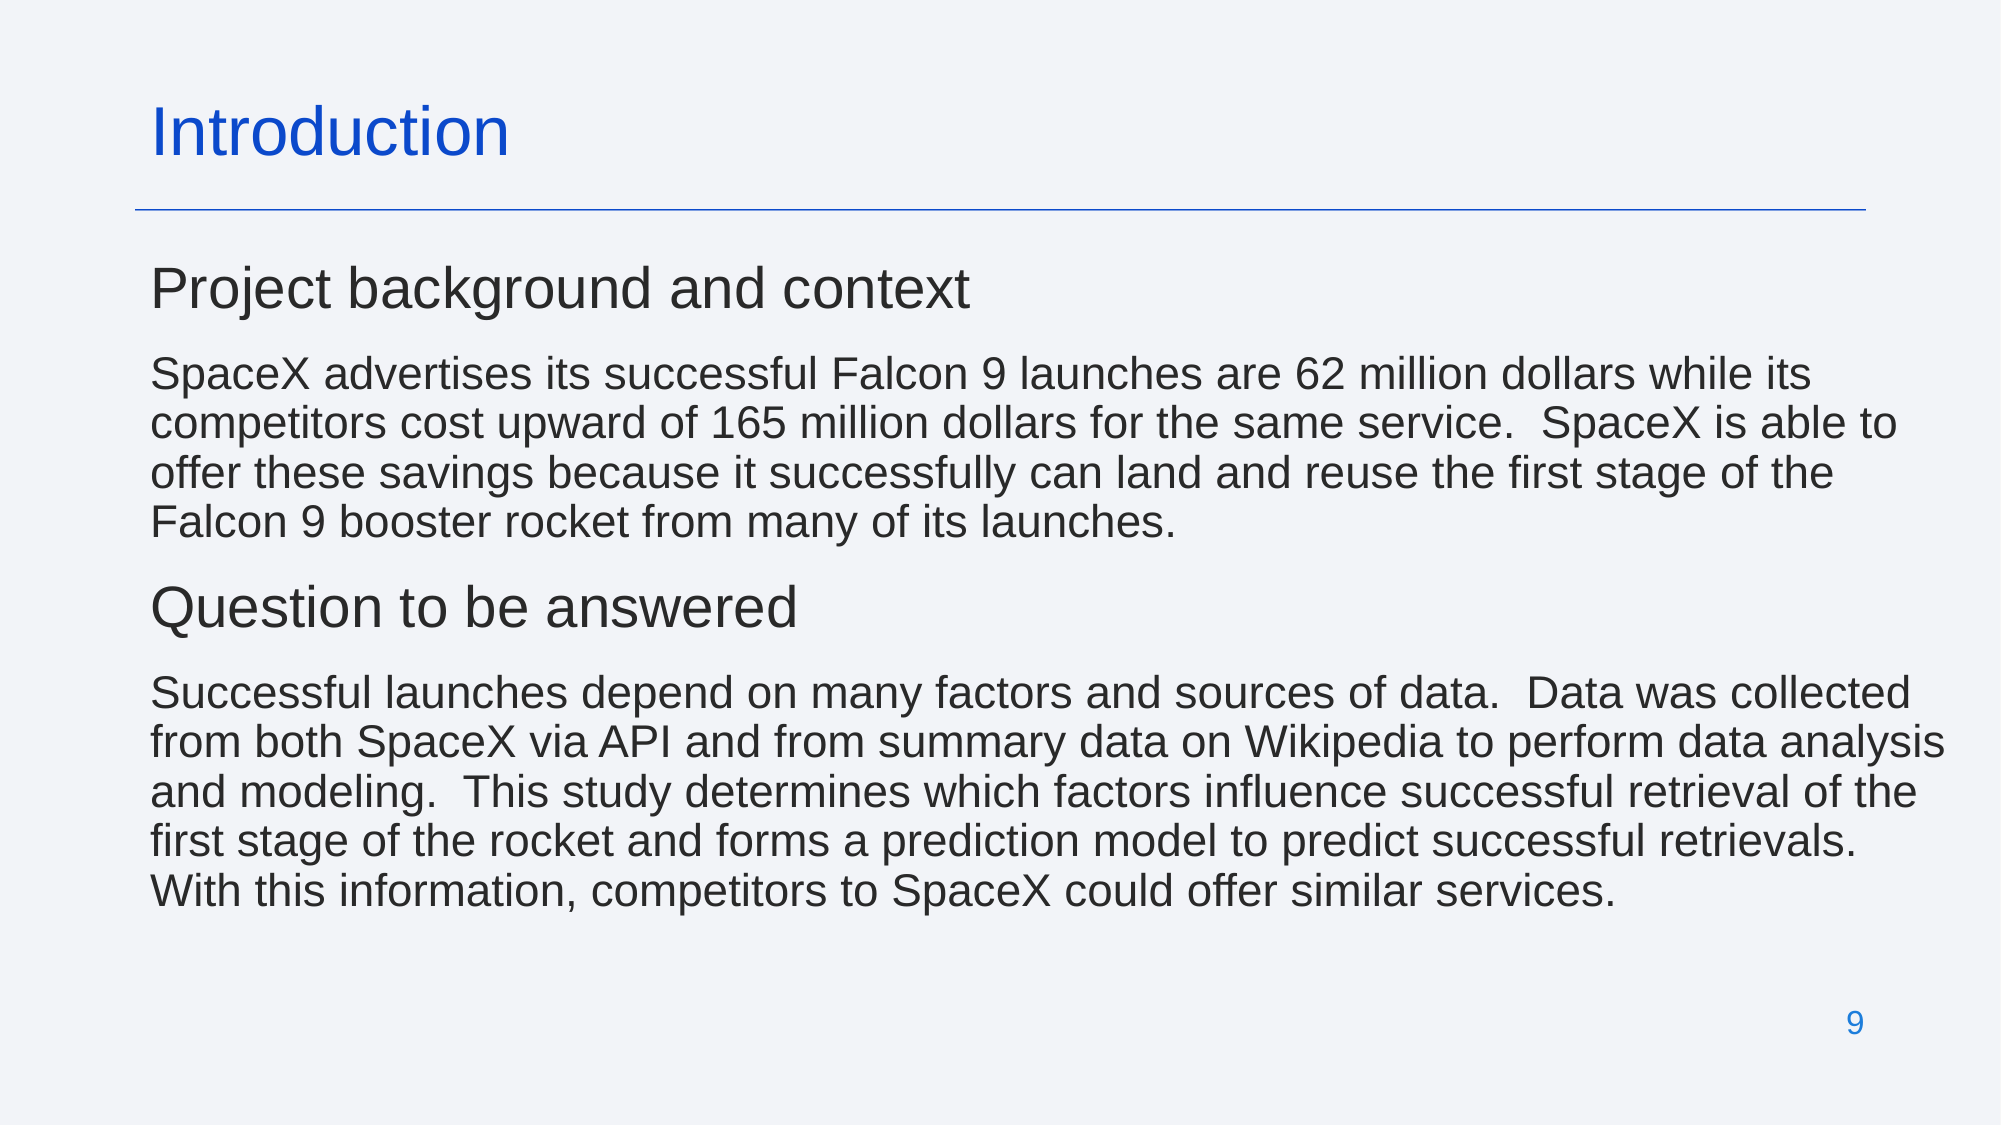

Introduction
Project background and context
SpaceX advertises its successful Falcon 9 launches are 62 million dollars while its competitors cost upward of 165 million dollars for the same service.  SpaceX is able to offer these savings because it successfully can land and reuse the first stage of the Falcon 9 booster rocket from many of its launches.
Question to be answered
Successful launches depend on many factors and sources of data.  Data was collected from both SpaceX via API and from summary data on Wikipedia to perform data analysis and modeling.  This study determines which factors influence successful retrieval of the first stage of the rocket and forms a prediction model to predict successful retrievals.  With this information, competitors to SpaceX could offer similar services.

9